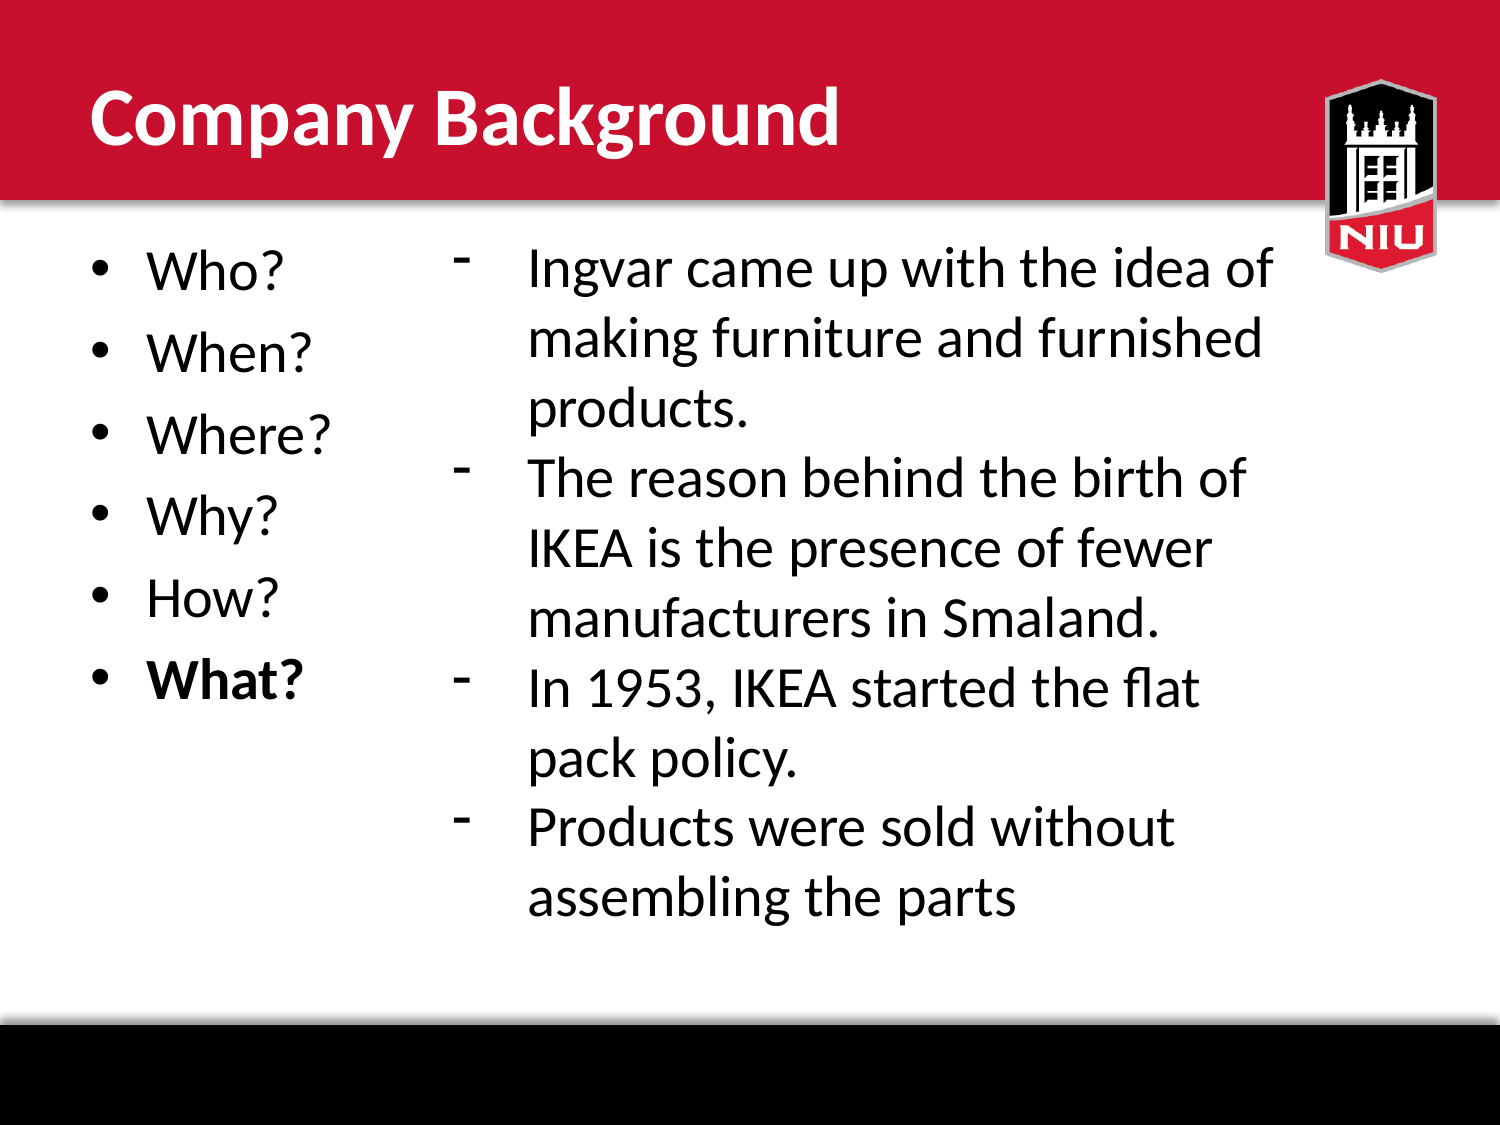

# Company Background
Ingvar came up with the idea of making furniture and furnished products.
The reason behind the birth of IKEA is the presence of fewer manufacturers in Smaland.
In 1953, IKEA started the flat pack policy.
Products were sold without assembling the parts
Who?
When?
Where?
Why?
How?
What?